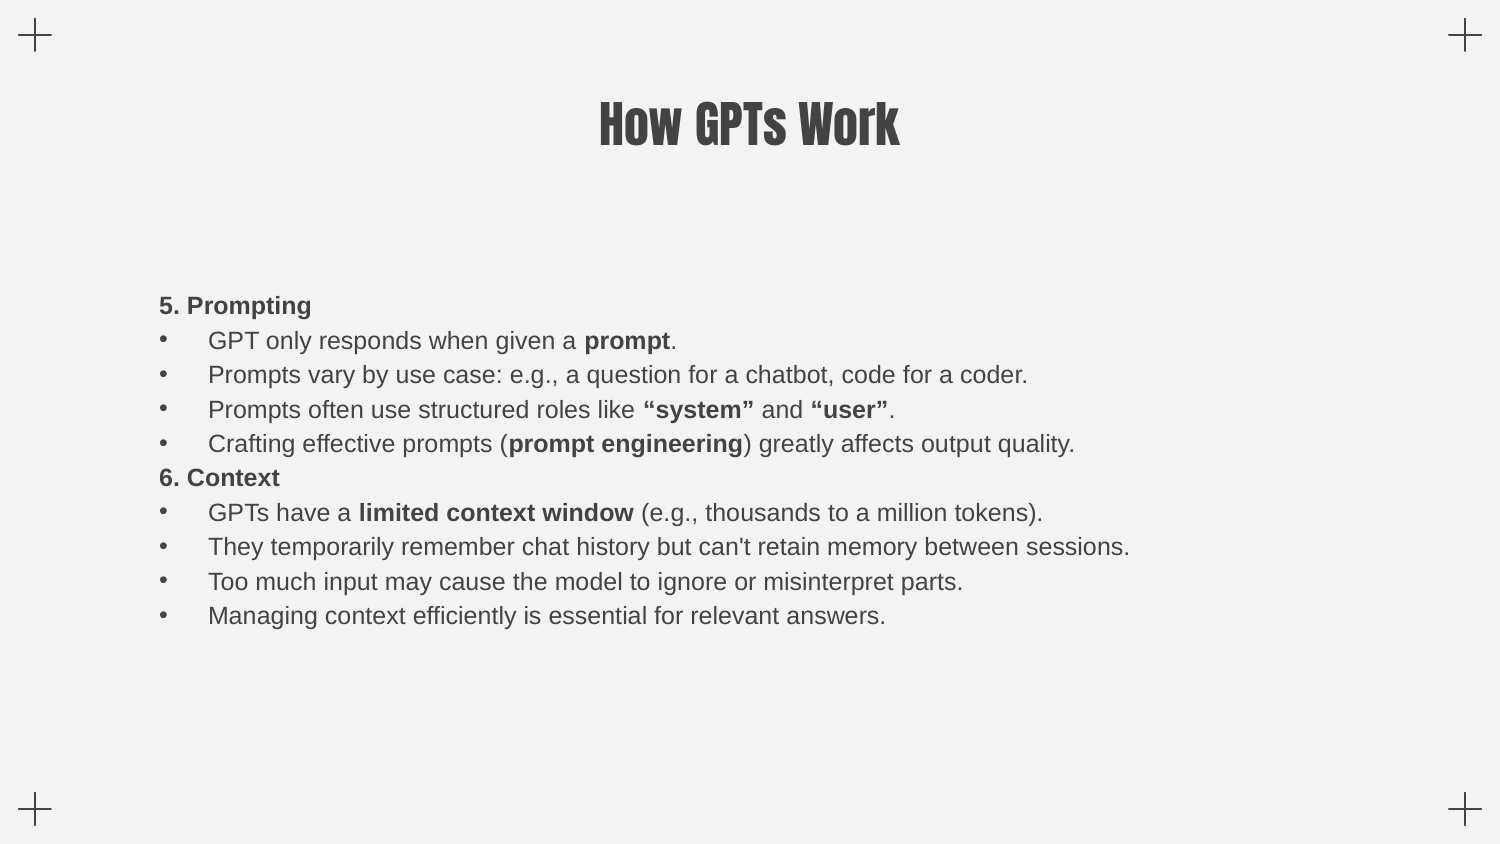

# How GPTs Work
5. Prompting
GPT only responds when given a prompt.
Prompts vary by use case: e.g., a question for a chatbot, code for a coder.
Prompts often use structured roles like “system” and “user”.
Crafting effective prompts (prompt engineering) greatly affects output quality.
6. Context
GPTs have a limited context window (e.g., thousands to a million tokens).
They temporarily remember chat history but can't retain memory between sessions.
Too much input may cause the model to ignore or misinterpret parts.
Managing context efficiently is essential for relevant answers.